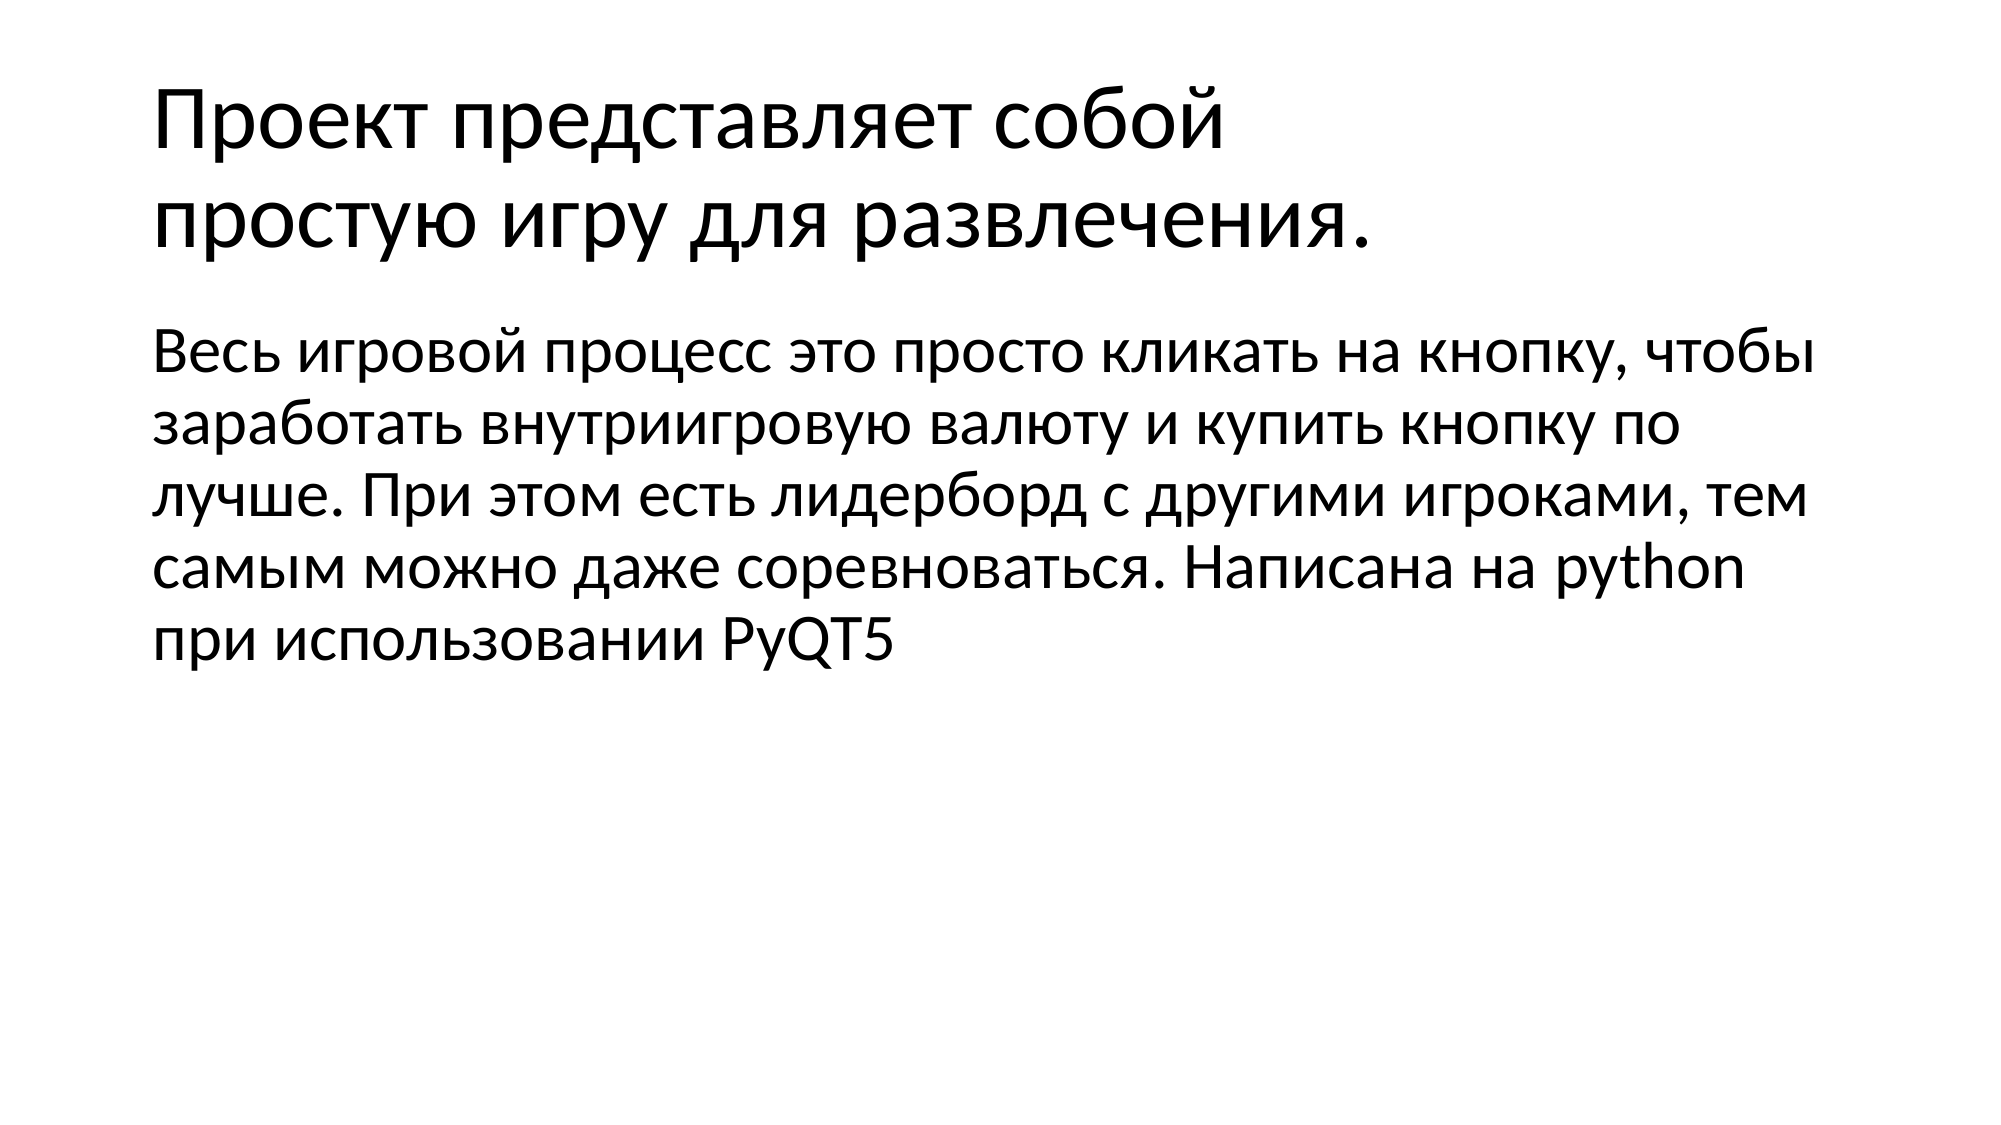

# Проект представляет собой простую игру для развлечения.
Весь игровой процесс это просто кликать на кнопку, чтобы заработать внутриигровую валюту и купить кнопку по лучше. При этом есть лидерборд с другими игроками, тем самым можно даже соревноваться. Написана на python при использовании PyQT5